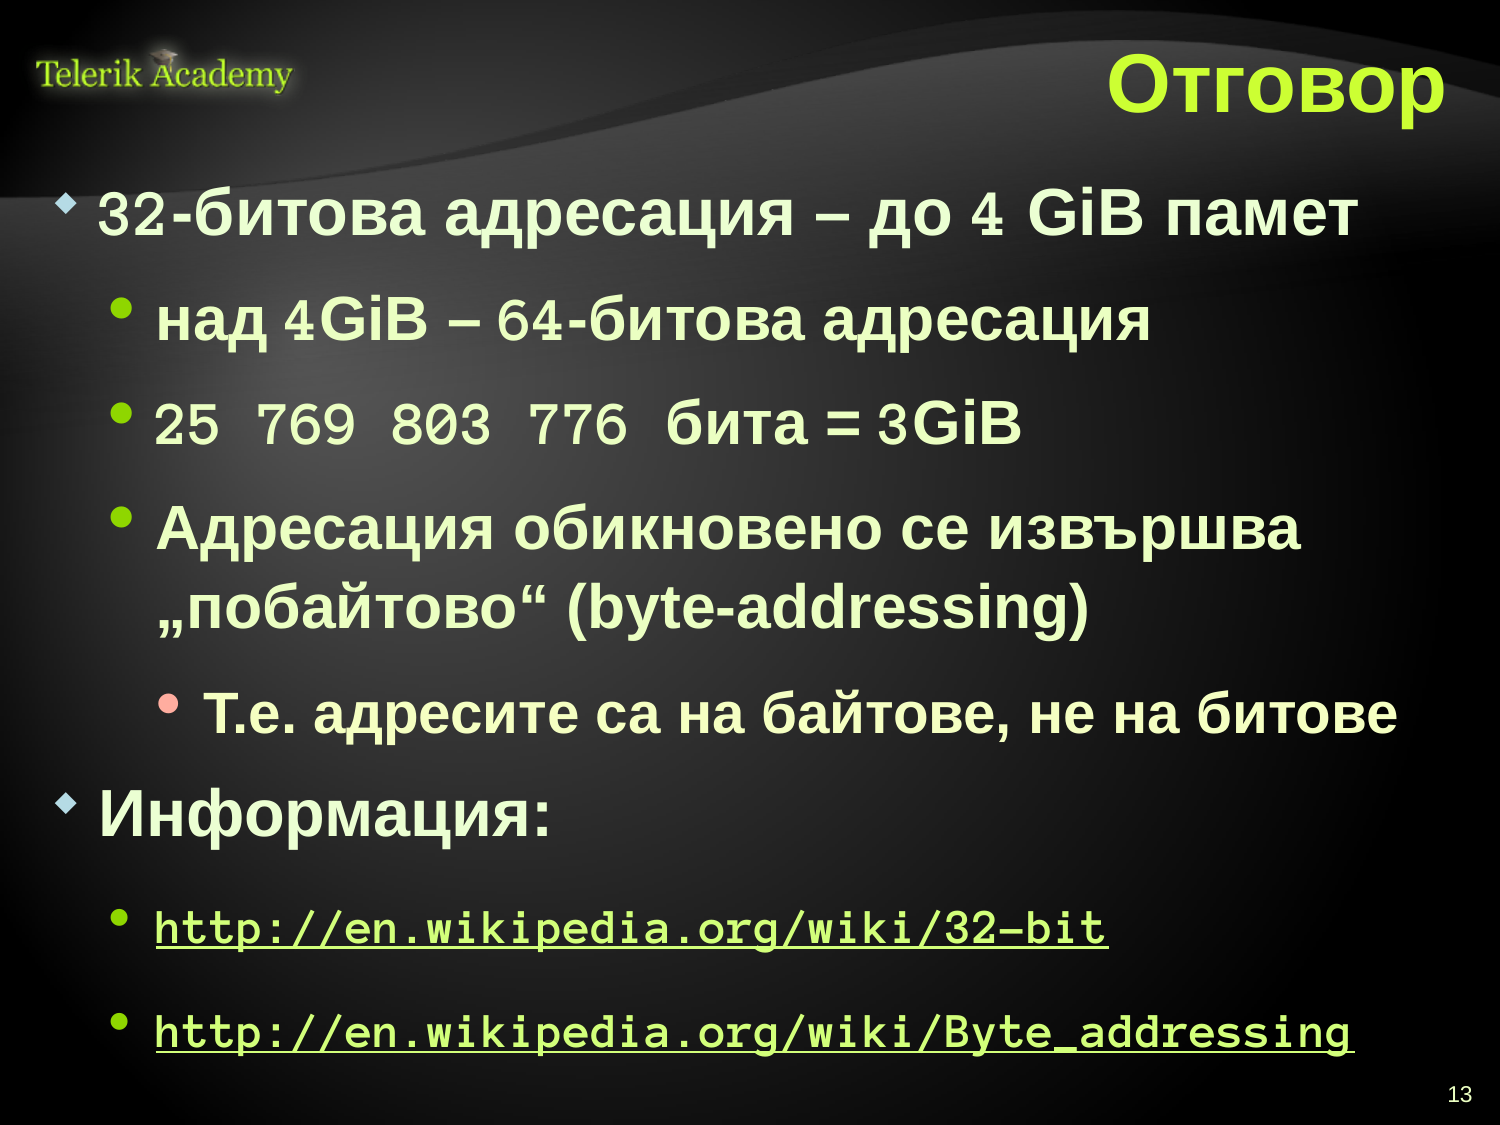

# Отговор
32-битова адресация – до 4 GiB памет
над 4GiB – 64-битова адресация
25 769 803 776 бита = 3GiB
Адресация обикновено се извършва „побайтово“ (byte-addressing)
Т.е. адресите са на байтове, не на битове
Информация:
http://en.wikipedia.org/wiki/32-bit
http://en.wikipedia.org/wiki/Byte_addressing

13